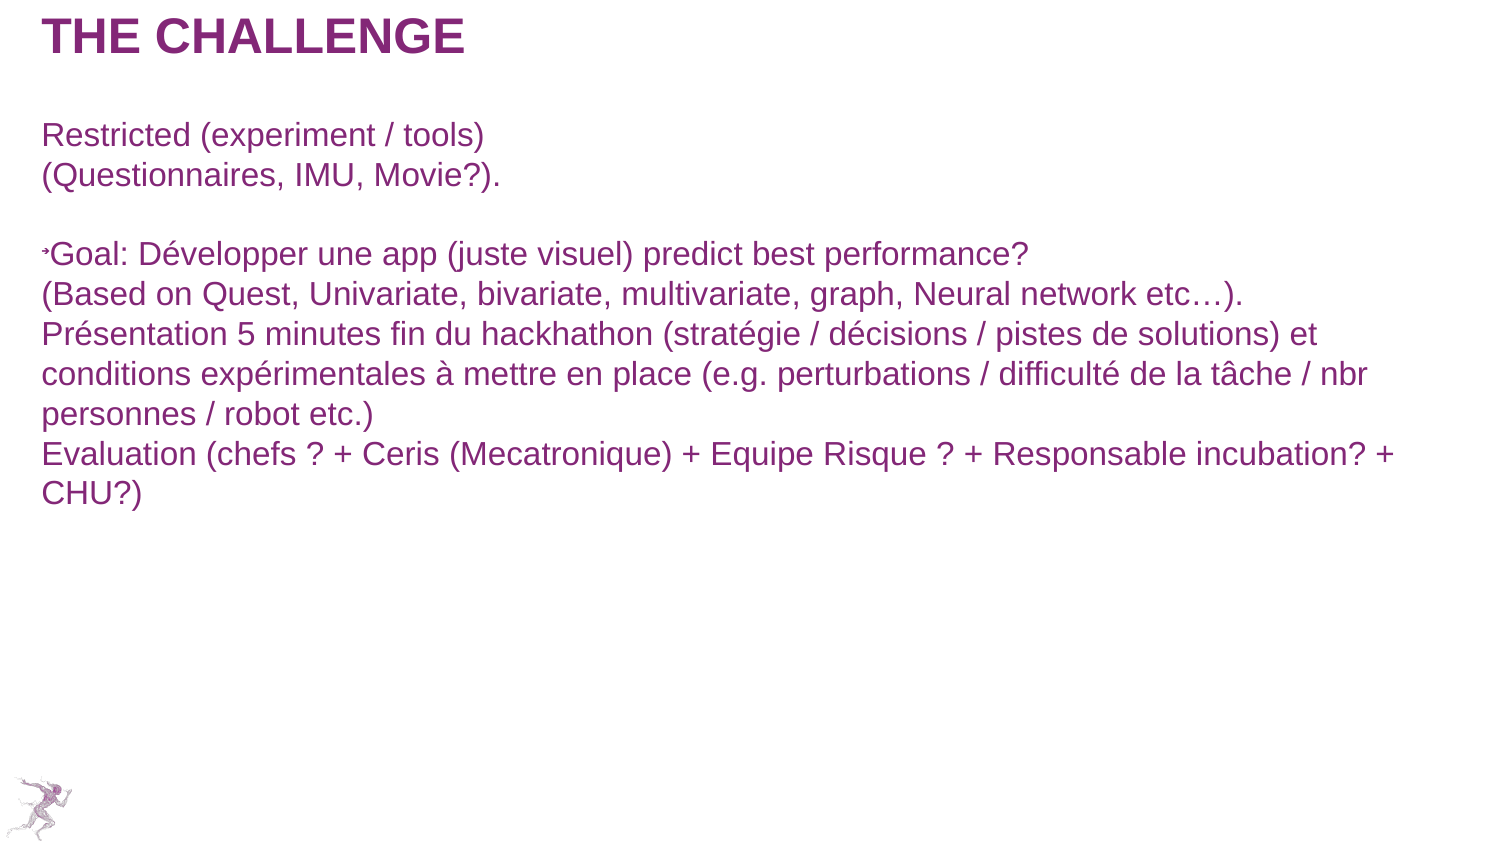

# The challenge
Restricted (experiment / tools)
(Questionnaires, IMU, Movie?).

Goal: Développer une app (juste visuel) predict best performance?
(Based on Quest, Univariate, bivariate, multivariate, graph, Neural network etc…).
Présentation 5 minutes fin du hackhathon (stratégie / décisions / pistes de solutions) et conditions expérimentales à mettre en place (e.g. perturbations / difficulté de la tâche / nbr personnes / robot etc.)
Evaluation (chefs ? + Ceris (Mecatronique) + Equipe Risque ? + Responsable incubation? + CHU?)